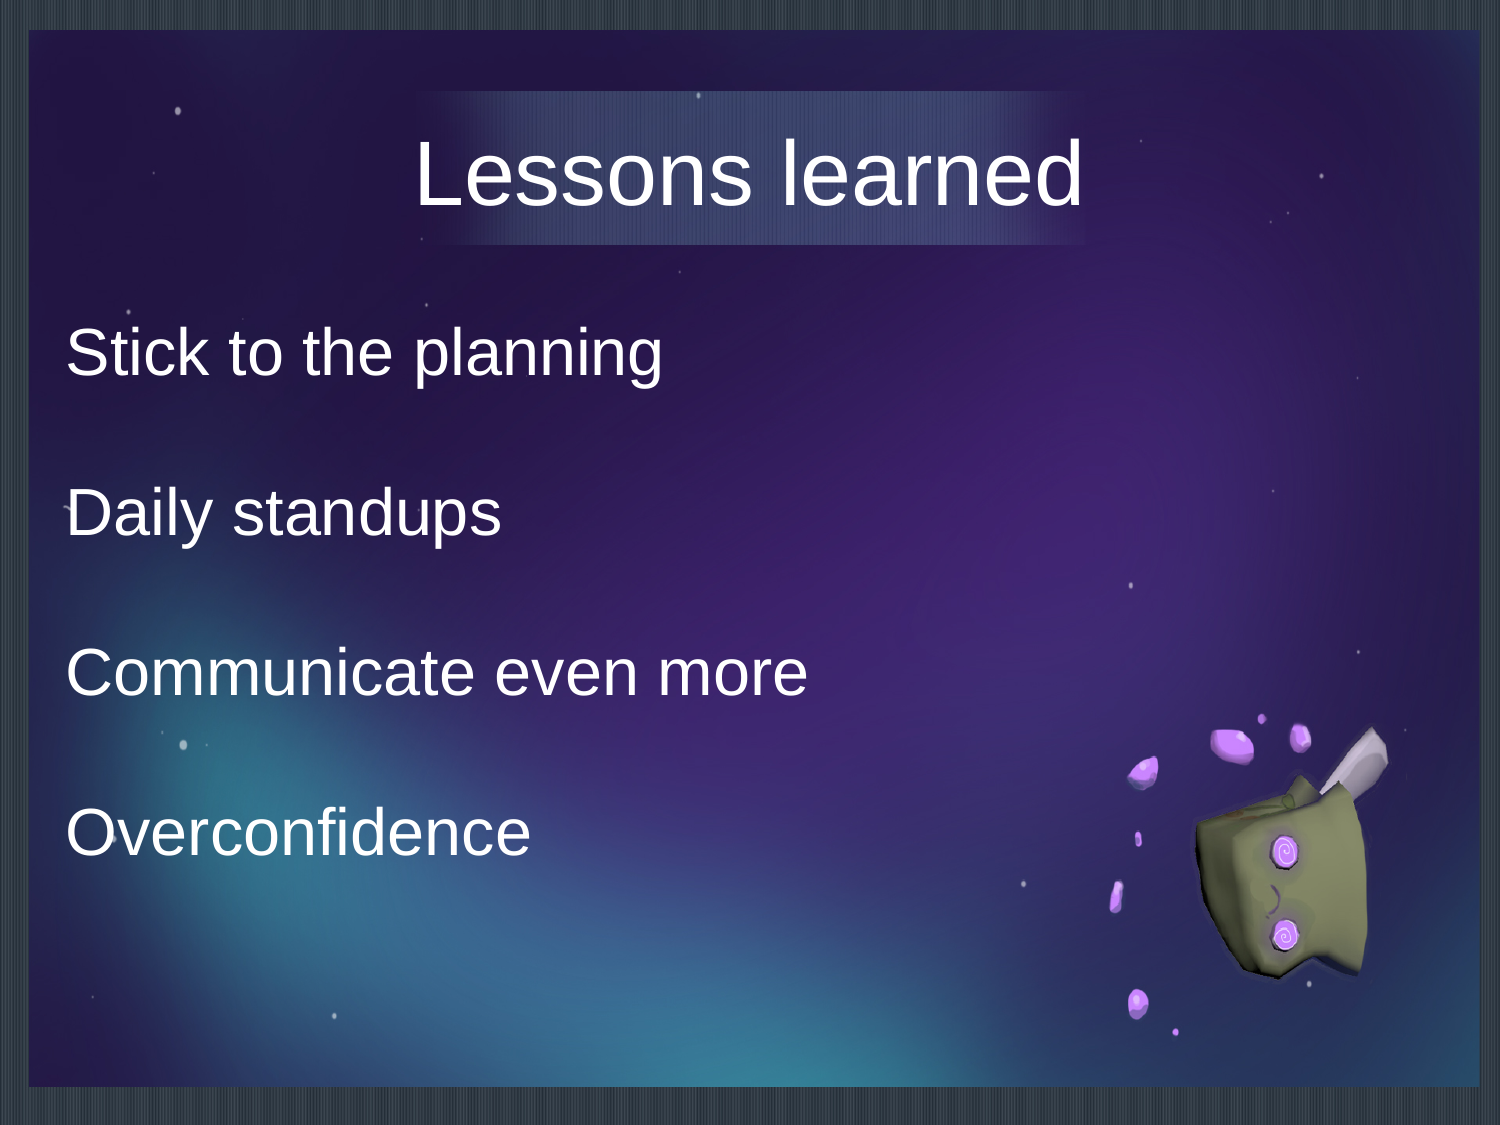

# Lessons learned
Stick to the planning

Daily standups

Communicate even more

Overconfidence